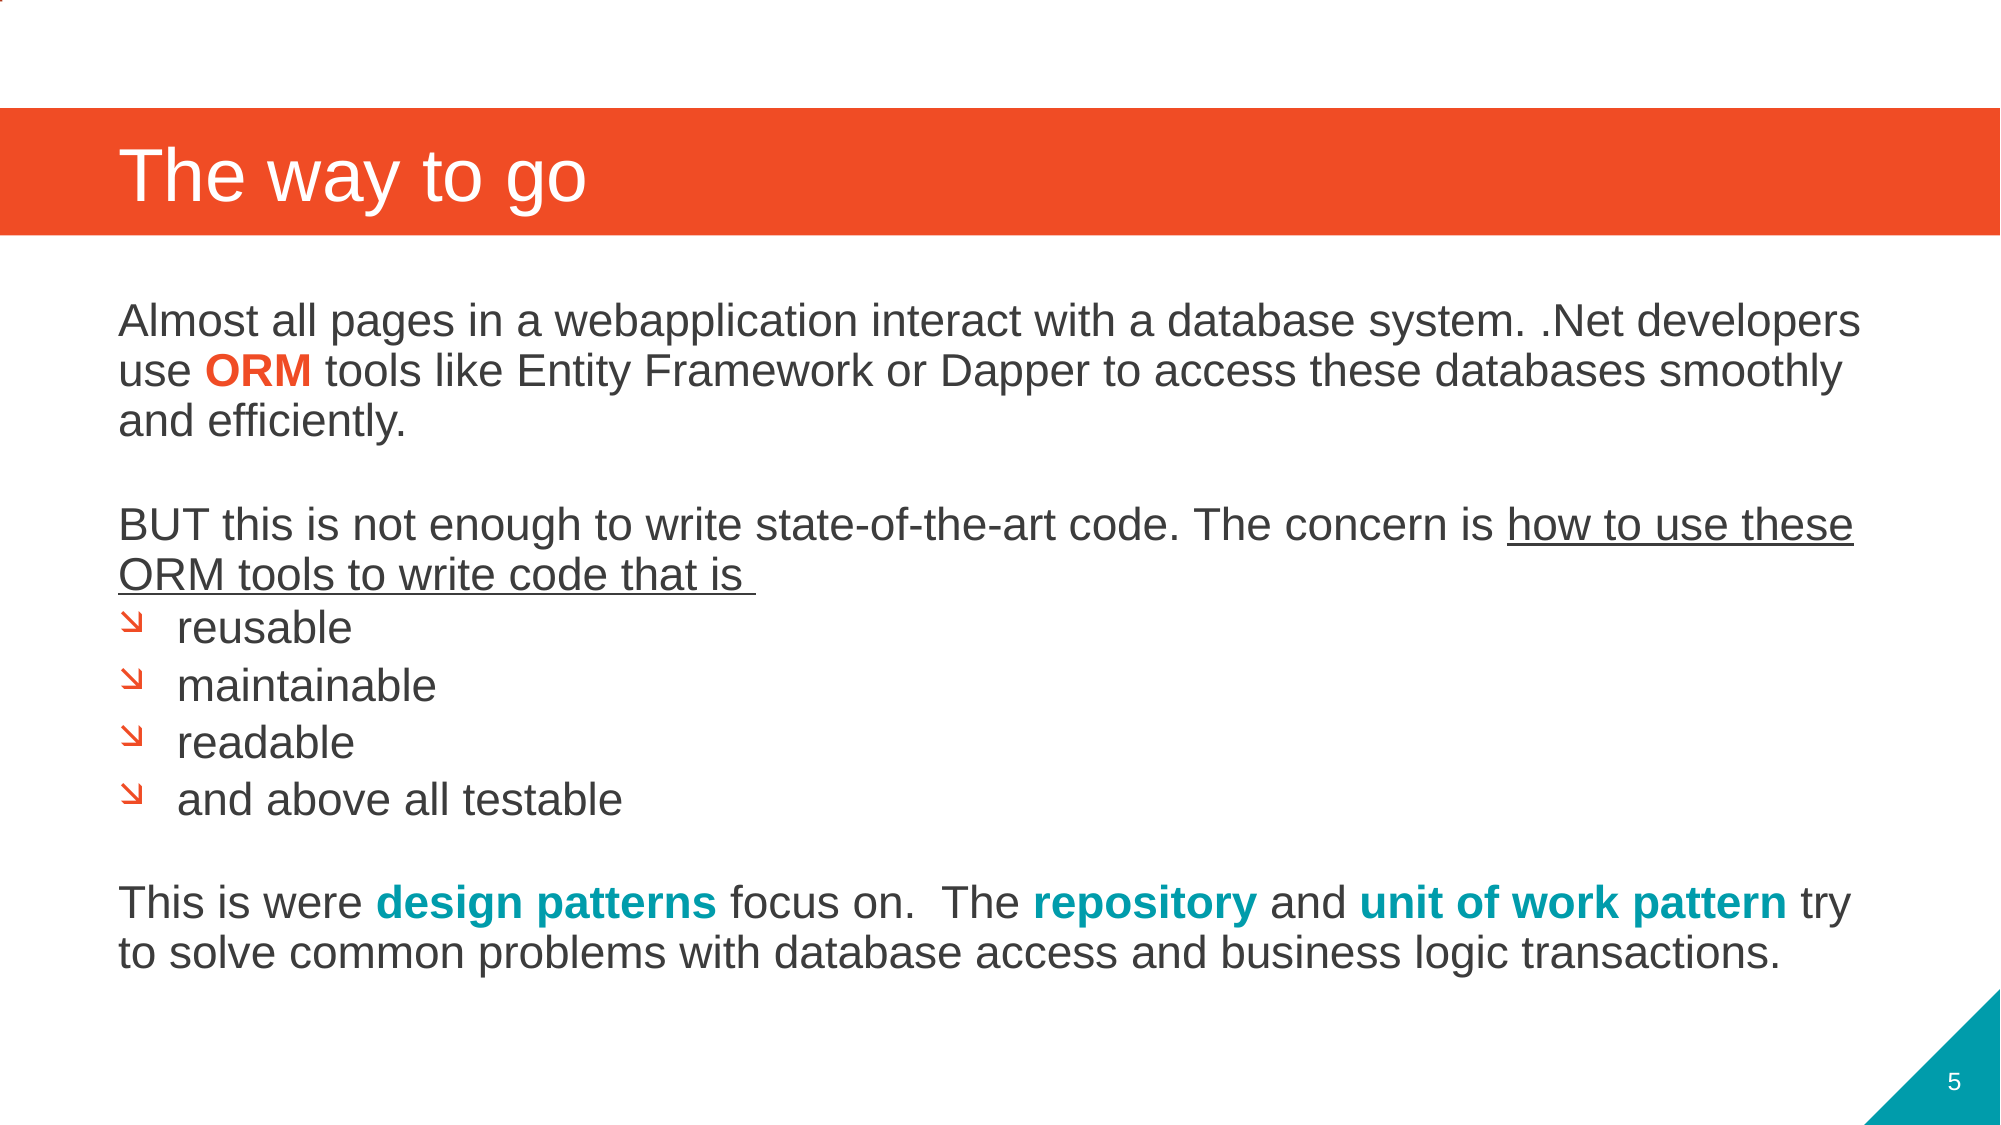

# The way to go
Almost all pages in a webapplication interact with a database system. .Net developers use ORM tools like Entity Framework or Dapper to access these databases smoothly and efficiently.
BUT this is not enough to write state-of-the-art code. The concern is how to use these ORM tools to write code that is
reusable
maintainable
readable
and above all testable
This is were design patterns focus on.  The repository and unit of work pattern try to solve common problems with database access and business logic transactions.

5